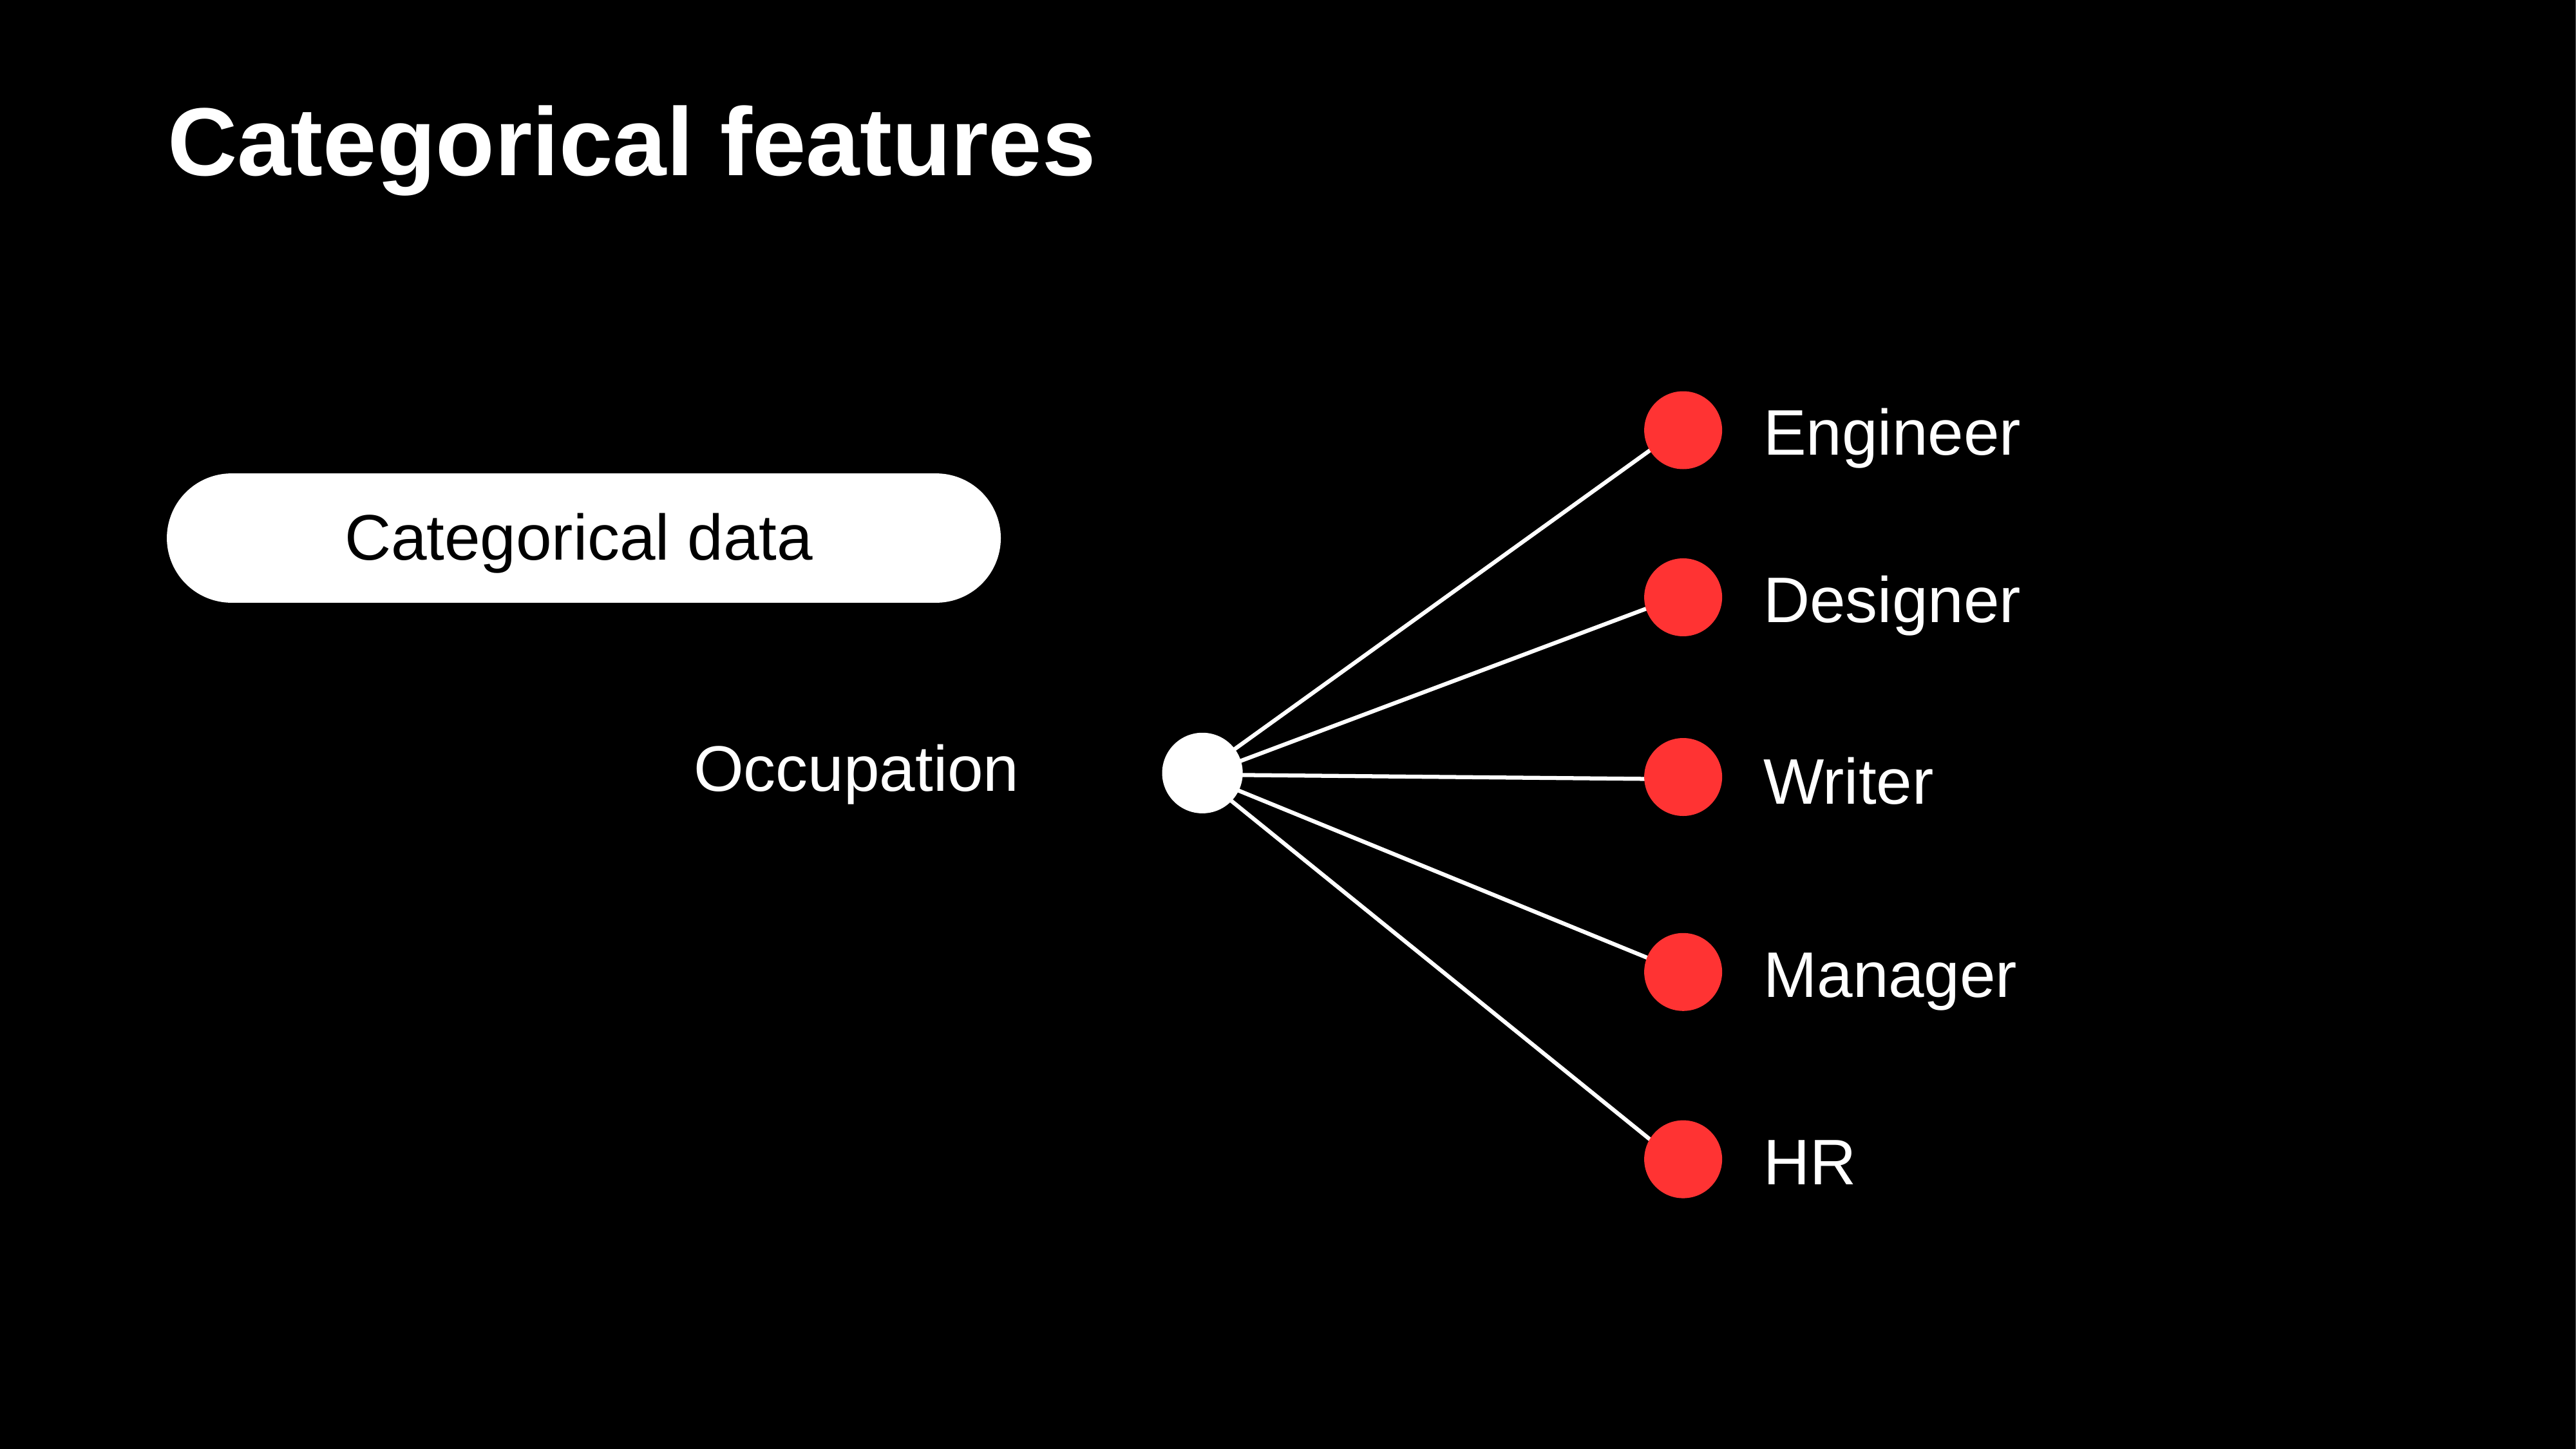

# Categorical features
Engineer

Categorical data
Designer

Occupation

Writer

Manager

HR

22
https://colab.research.google.com/github/catboost/tutorials/blob/master/events/2020_odsc_west/text_features.ipynb